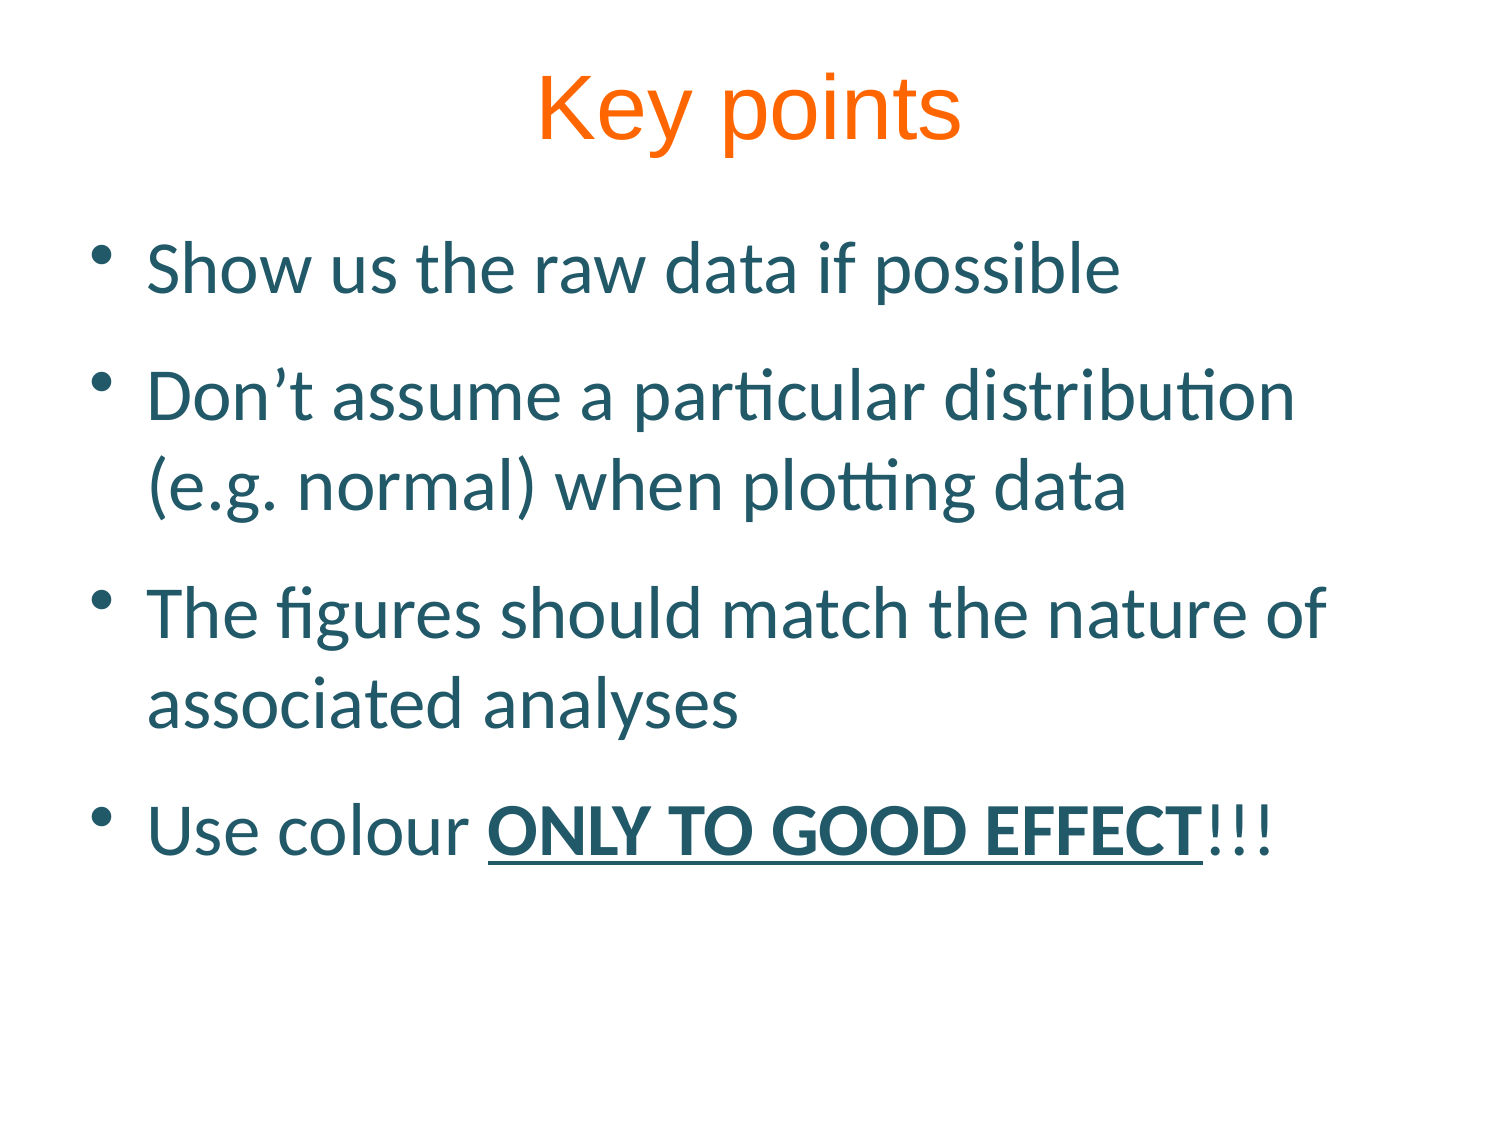

Key points
Show us the raw data if possible
Don’t assume a particular distribution (e.g. normal) when plotting data
The figures should match the nature of  associated analyses
Use colour ONLY TO GOOD EFFECT!!!